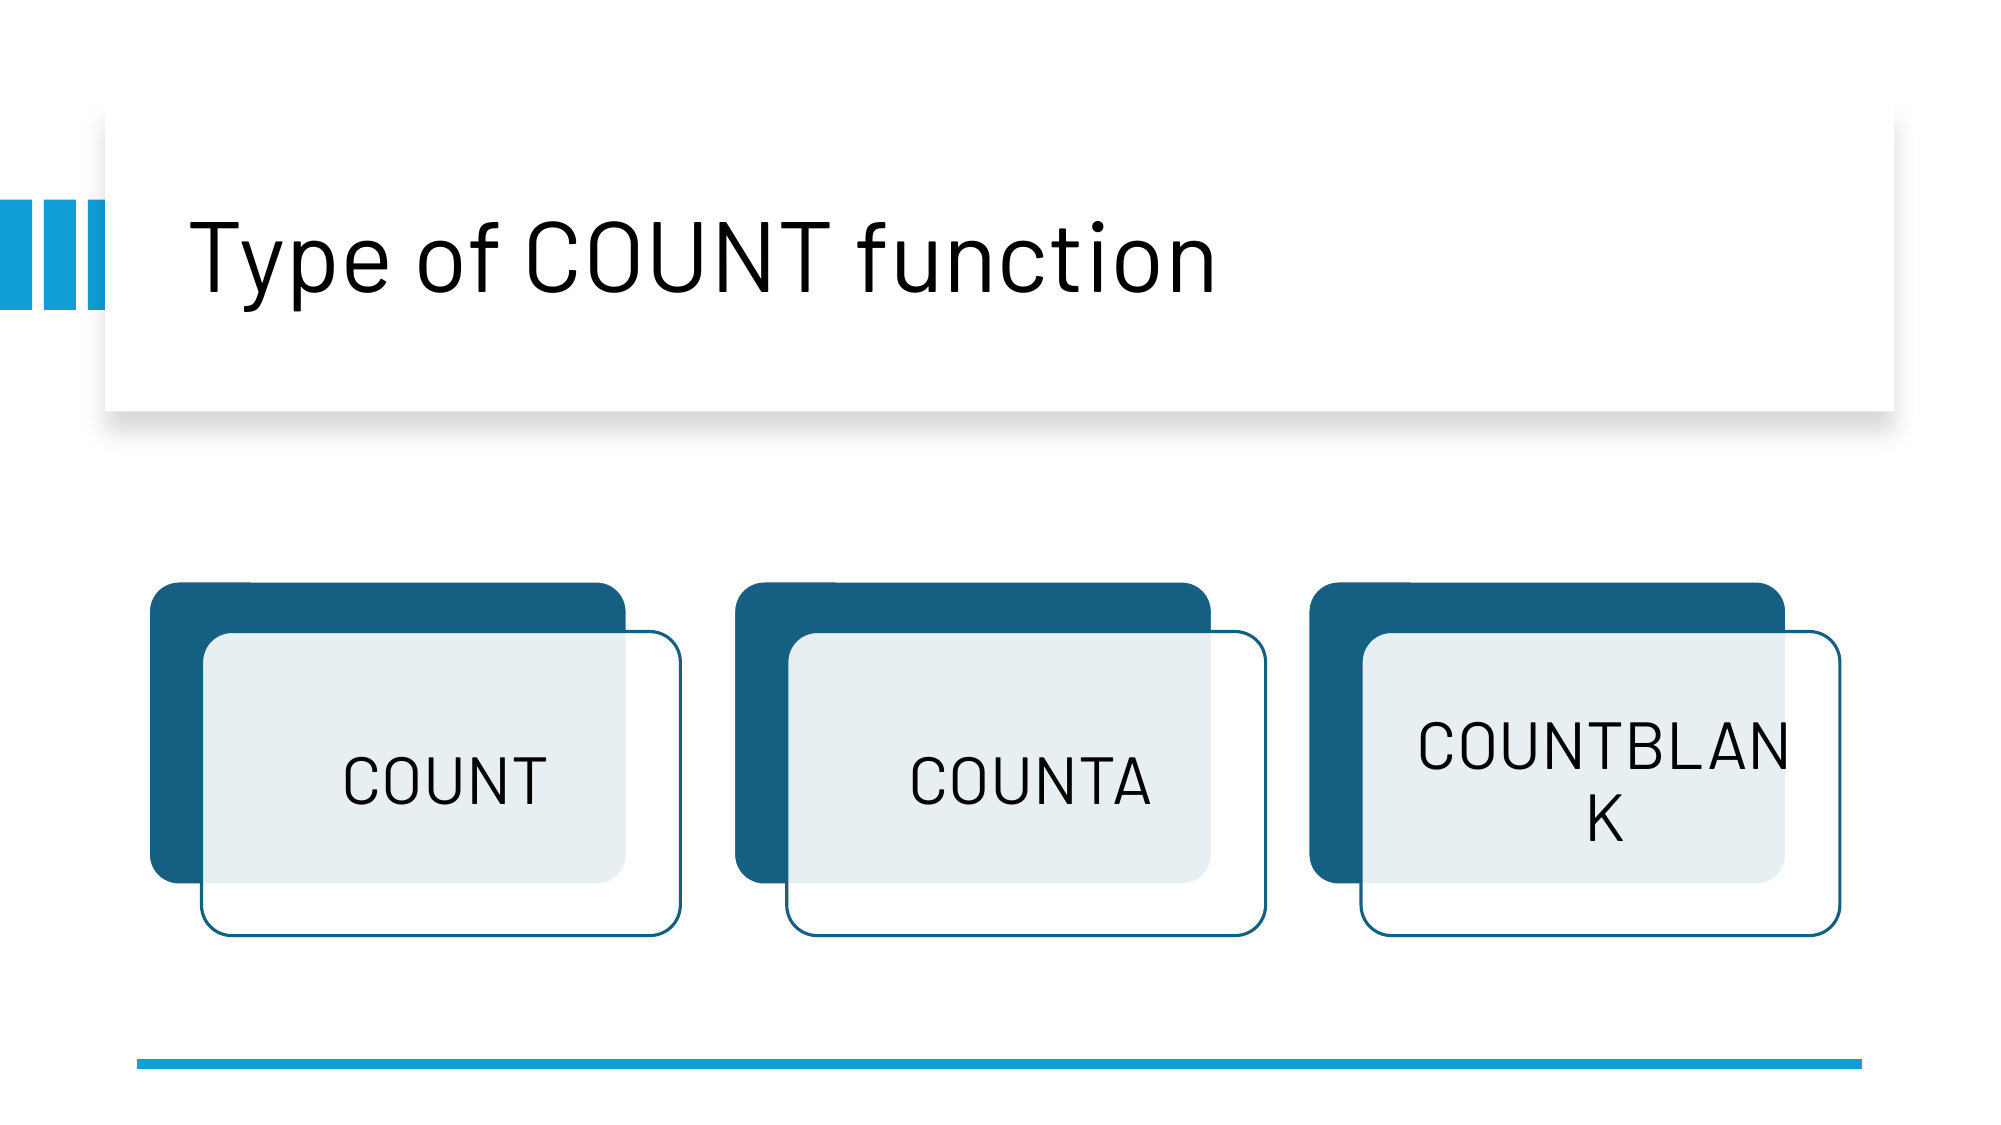

# Type of COUNT function

COUNT
COUNTA
COUNTBLANK